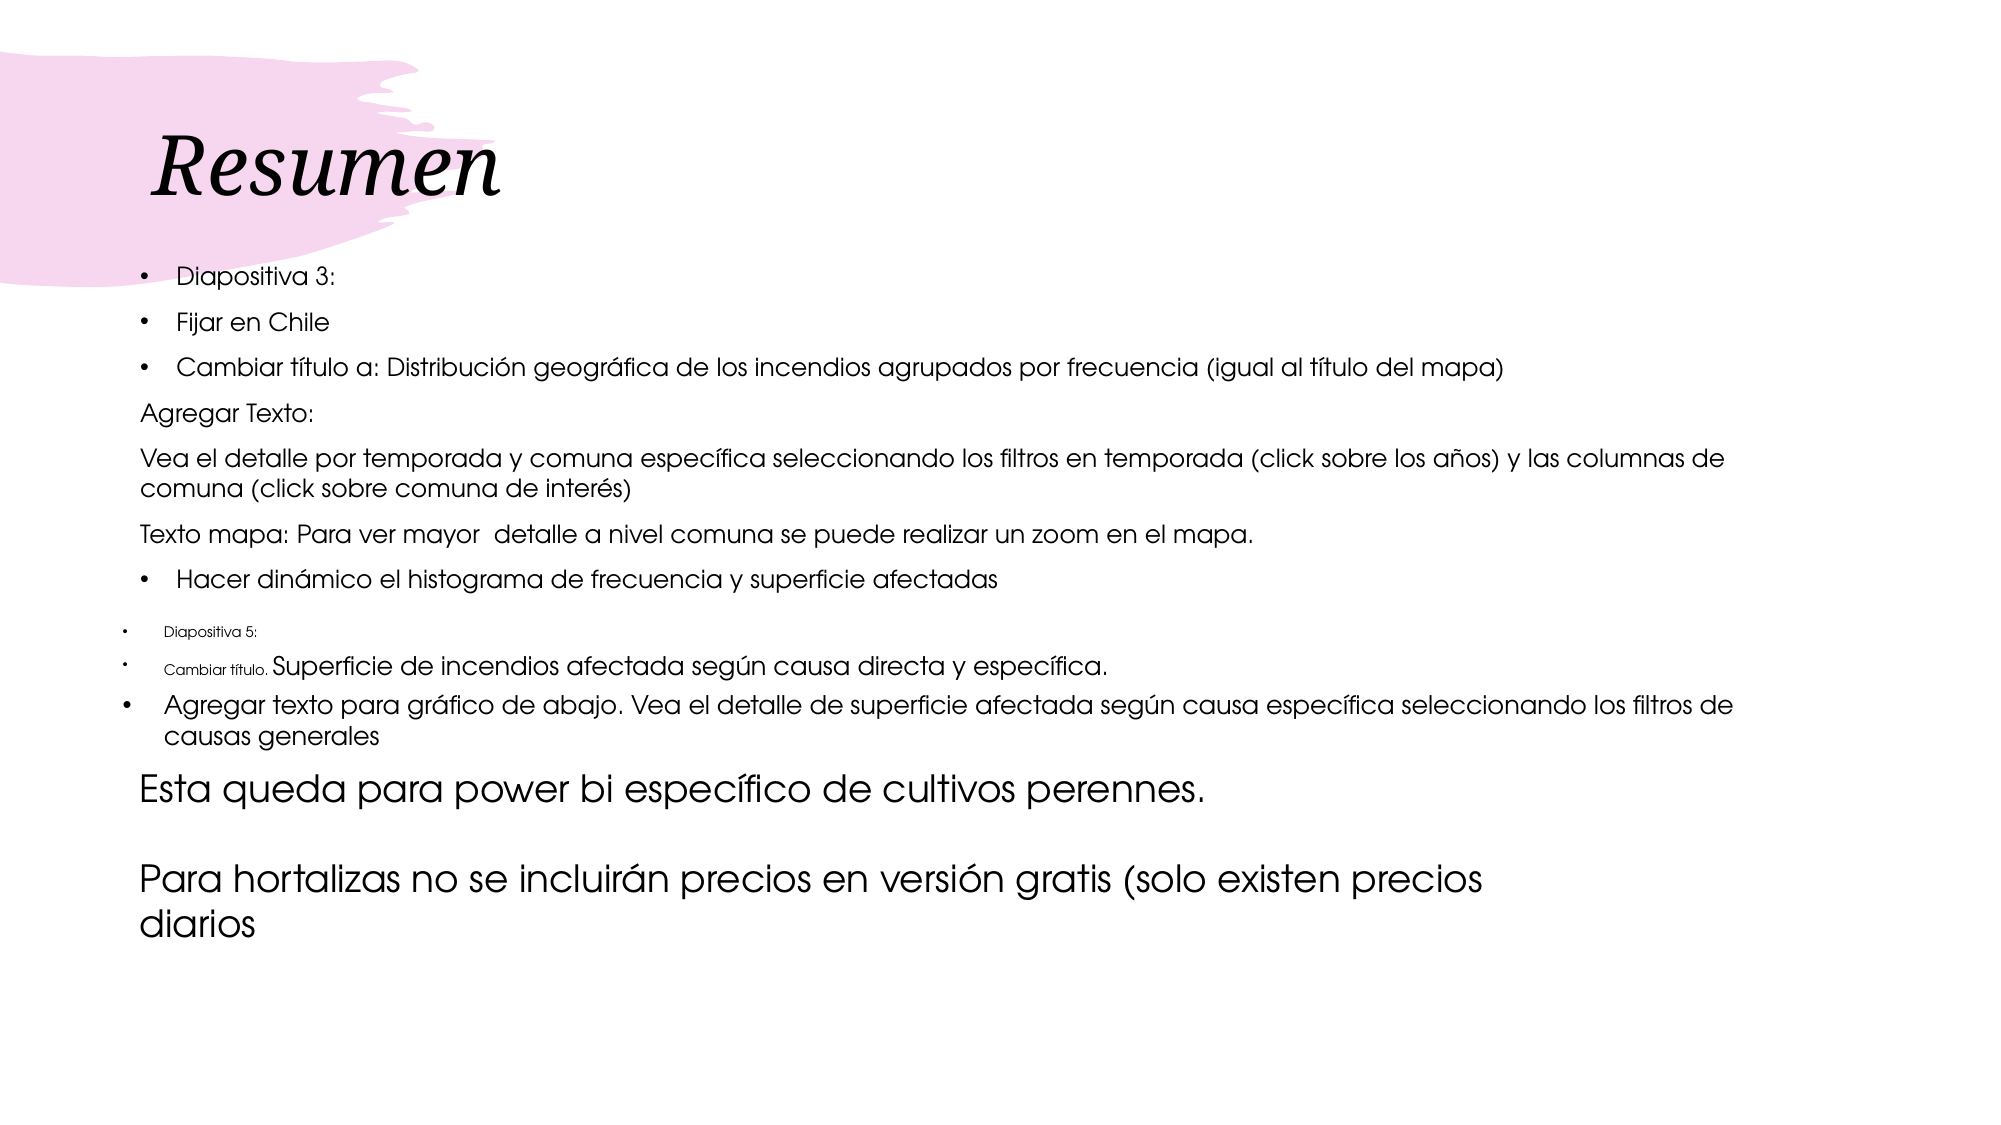

# Resumen
Diapositiva 3:
Fijar en Chile
Cambiar título a: Distribución geográfica de los incendios agrupados por frecuencia (igual al título del mapa)
Agregar Texto:
Vea el detalle por temporada y comuna específica seleccionando los filtros en temporada (click sobre los años) y las columnas de comuna (click sobre comuna de interés)
Texto mapa: Para ver mayor  detalle a nivel comuna se puede realizar un zoom en el mapa.
Hacer dinámico el histograma de frecuencia y superficie afectadas

Diapositiva 5:
Cambiar título. Superficie de incendios afectada según causa directa y específica.
Agregar texto para gráfico de abajo. Vea el detalle de superficie afectada según causa específica seleccionando los filtros de causas generales
Esta queda para power bi específico de cultivos perennes.
Para hortalizas no se incluirán precios en versión gratis (solo existen precios diarios